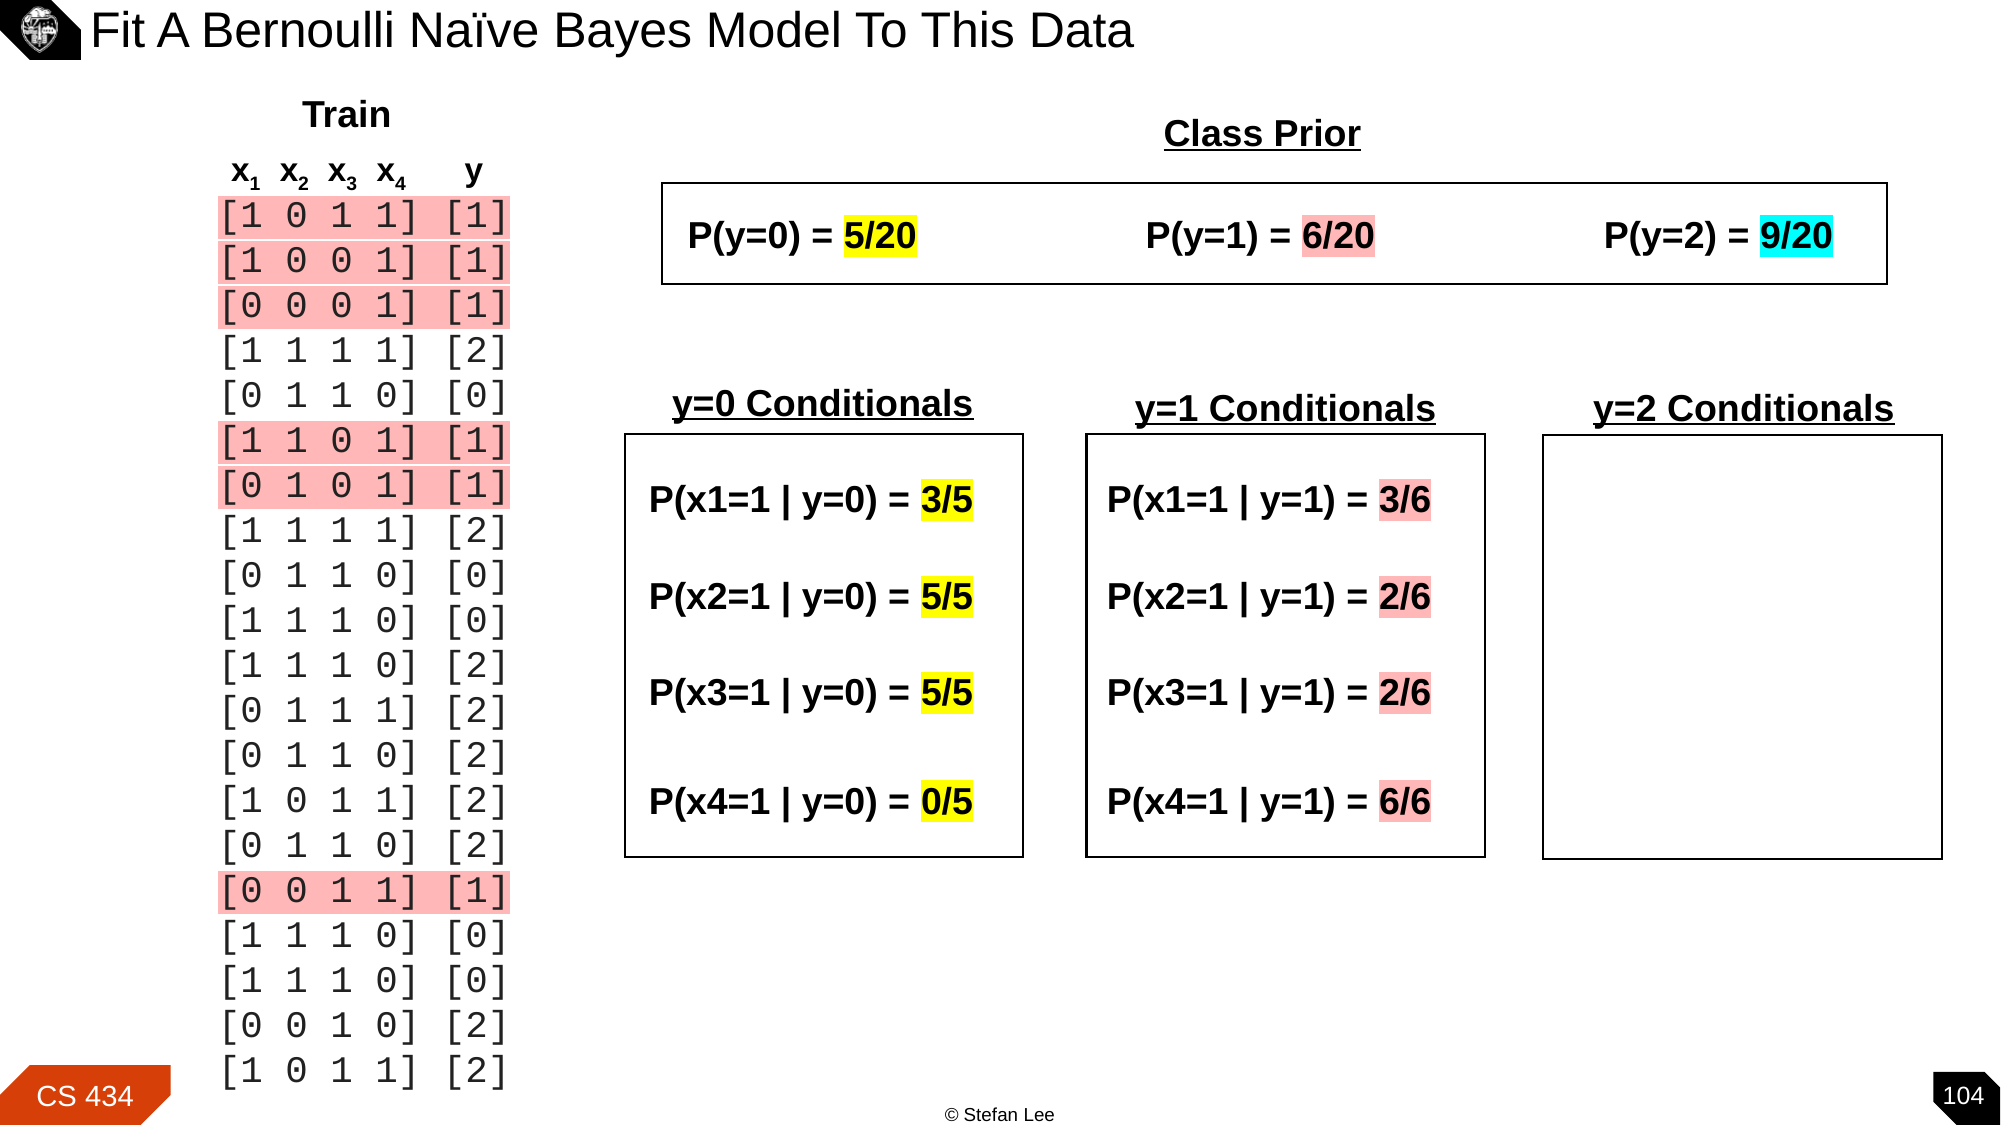

# Fit A Bernoulli Naïve Bayes Model To This Data
Train
Class Prior
x1
x2
x3
x4
y
[1 0 1 1] [1] [1 0 0 1] [1] [0 0 0 1] [1] [1 1 1 1] [2] [0 1 1 0] [0] [1 1 0 1] [1] [0 1 0 1] [1] [1 1 1 1] [2] [0 1 1 0] [0] [1 1 1 0] [0] [1 1 1 0] [2] [0 1 1 1] [2] [0 1 1 0] [2] [1 0 1 1] [2] [0 1 1 0] [2] [0 0 1 1] [1] [1 1 1 0] [0] [1 1 1 0] [0] [0 0 1 0] [2] [1 0 1 1] [2]

P(y=0) = 5/20
P(y=1) = 6/20
P(y=2) = 9/20
y=0 Conditionals
y=1 Conditionals
y=2 Conditionals

P(x1=1 | y=0) = 3/5
P(x1=1 | y=1) = 3/6
P(x2=1 | y=0) = 5/5
P(x2=1 | y=1) = 2/6
P(x3=1 | y=0) = 5/5
P(x3=1 | y=1) = 2/6
P(x4=1 | y=0) = 0/5
P(x4=1 | y=1) = 6/6
104